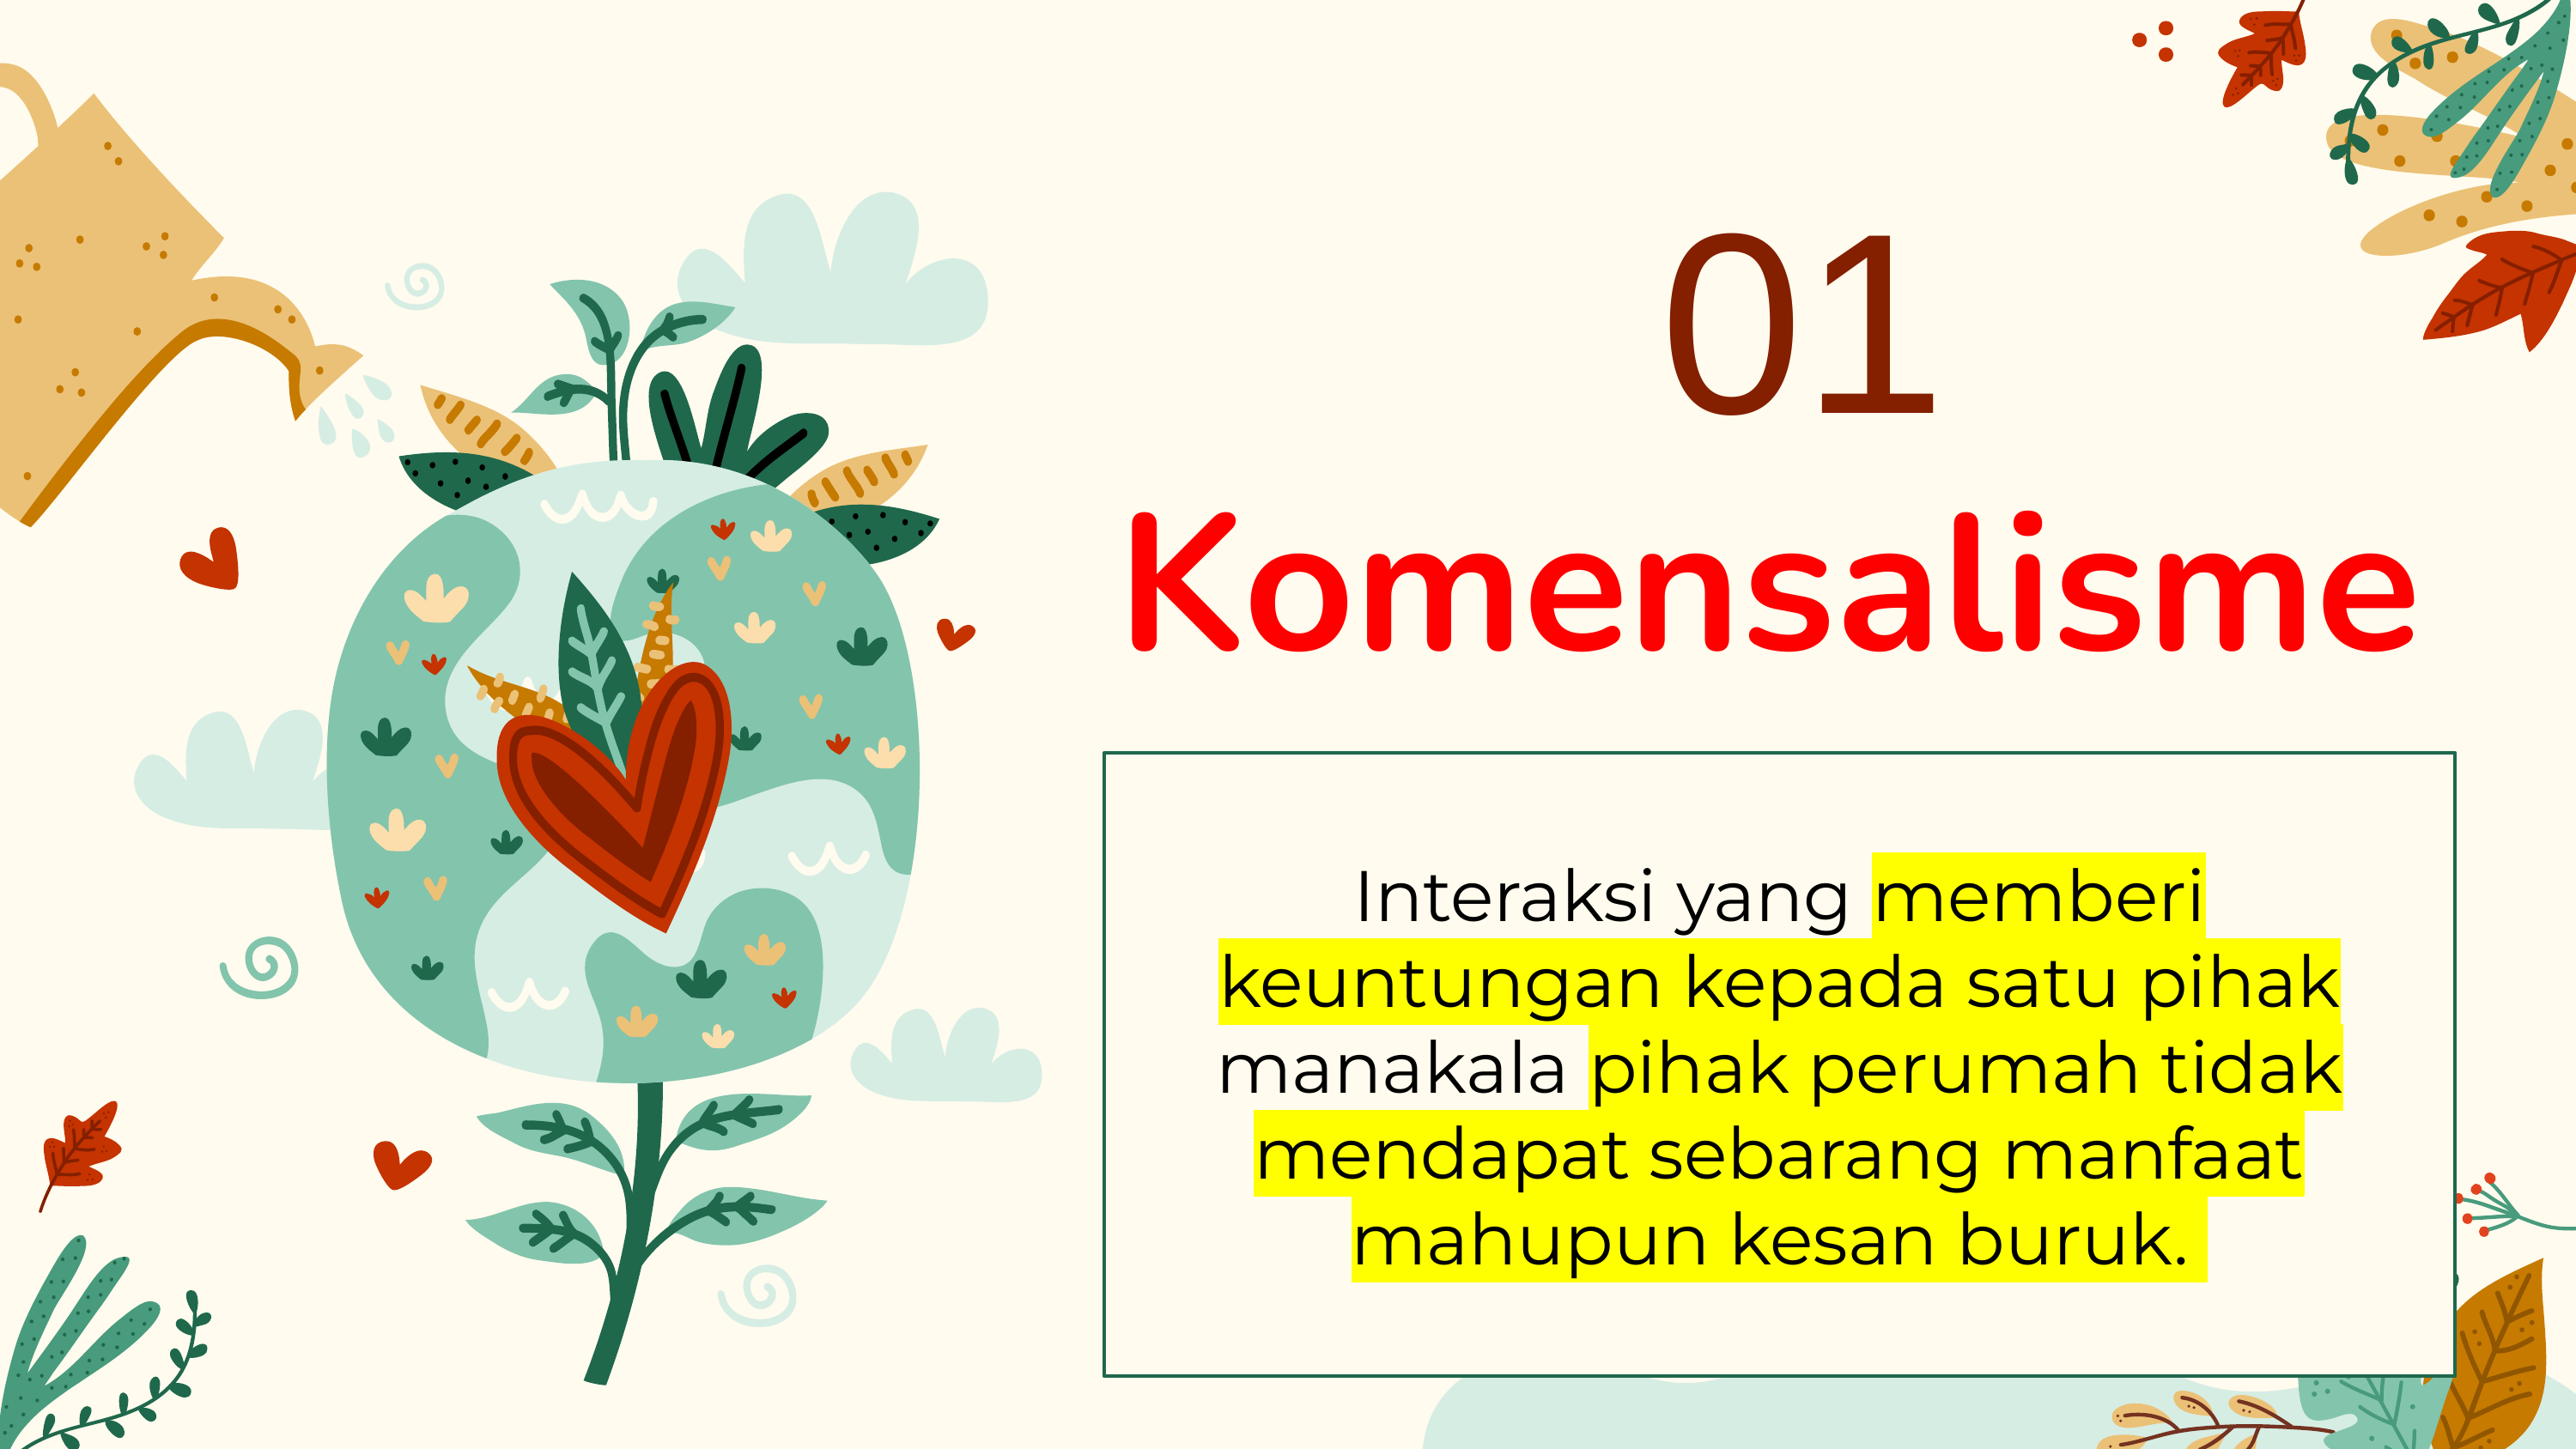

# 01
Komensalisme
Interaksi yang memberi keuntungan kepada satu pihak manakala pihak perumah tidak mendapat sebarang manfaat mahupun kesan buruk.